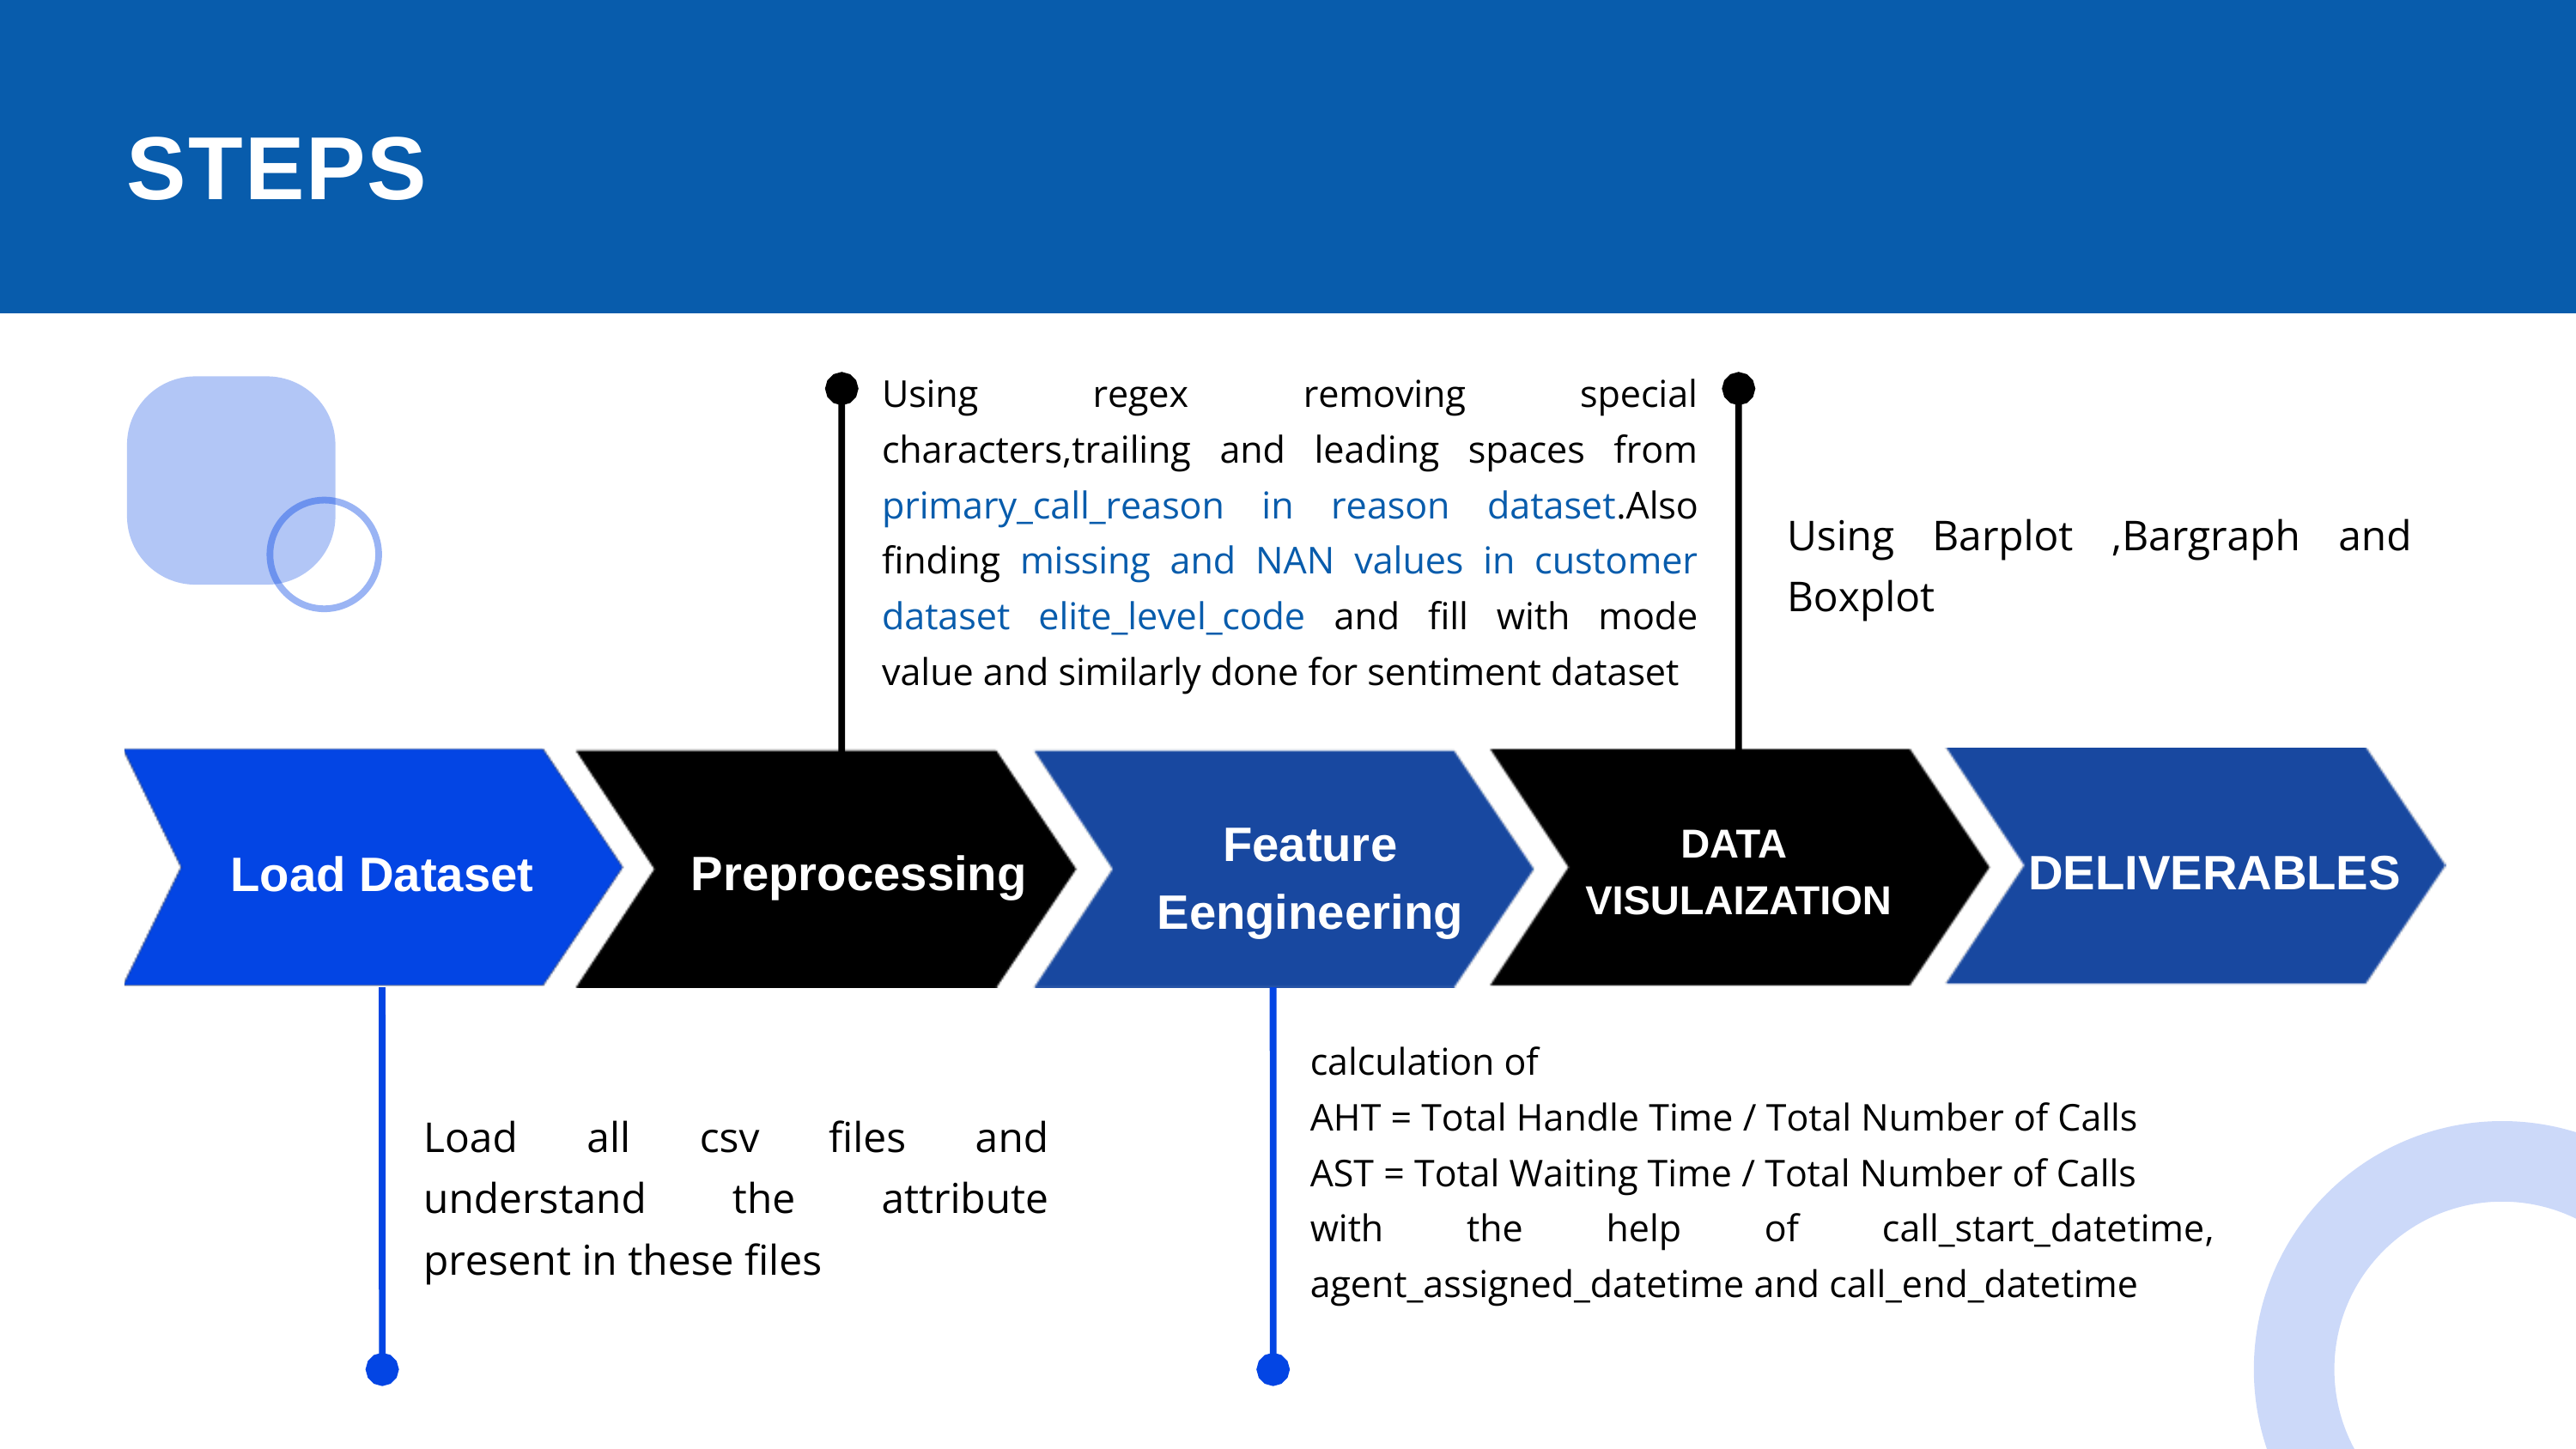

STEPS
Using regex removing special characters,trailing and leading spaces from primary_call_reason in reason dataset.Also finding missing and NAN values in customer dataset elite_level_code and fill with mode value and similarly done for sentiment dataset

Using Barplot ,Bargraph and Boxplot

Feature Eengineering
DATA
VISULAIZATION
DELIVERABLES
Preprocessing
Load Dataset

calculation of
AHT = Total Handle Time / Total Number of Calls
AST = Total Waiting Time / Total Number of Calls
with the help of call_start_datetime, agent_assigned_datetime and call_end_datetime

Load all csv files and understand the attribute present in these files